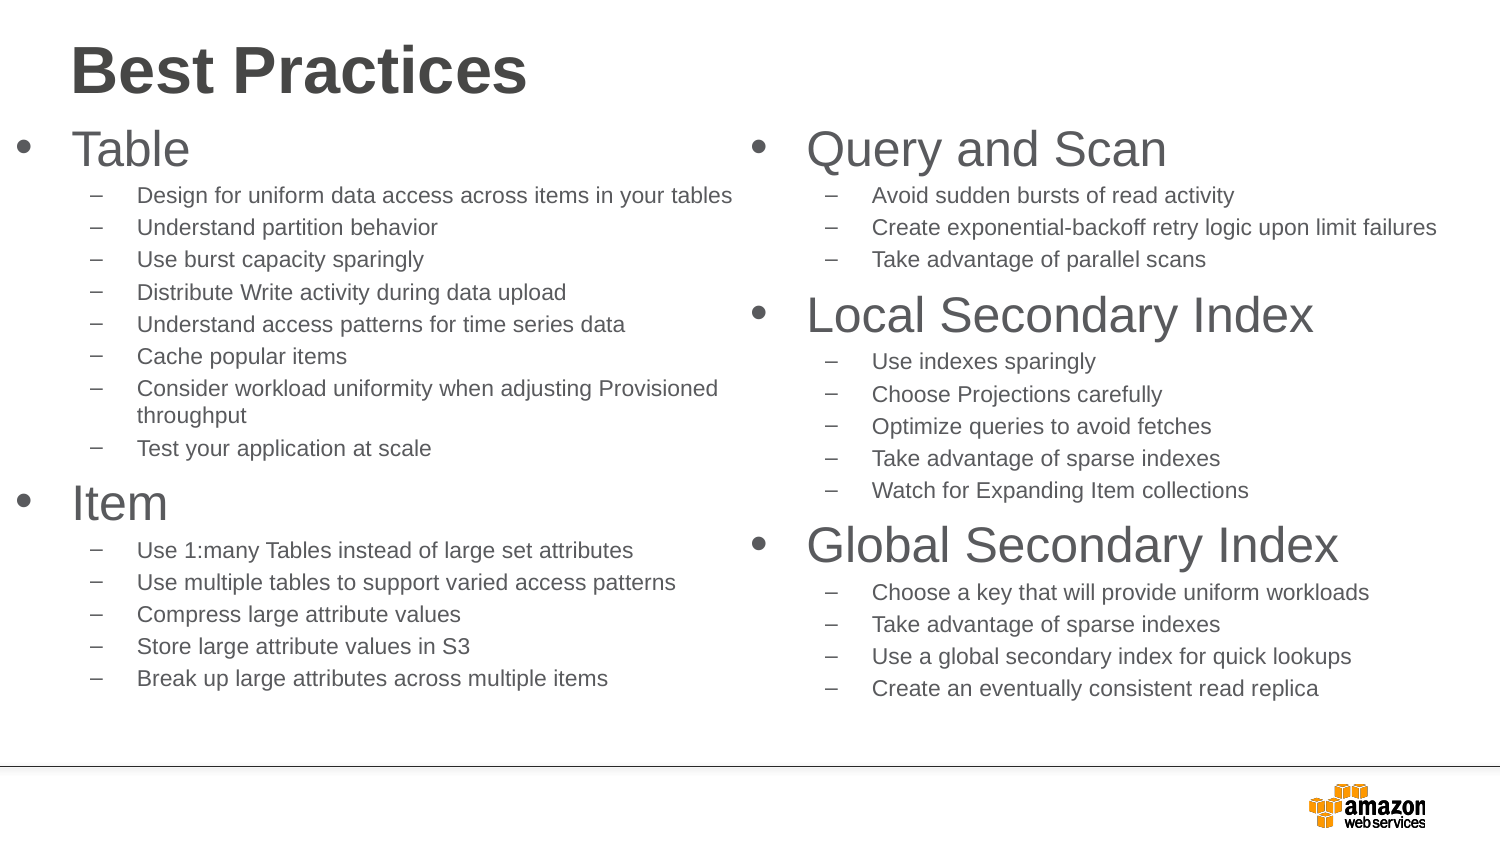

# Best Practices
Table
Design for uniform data access across items in your tables
Understand partition behavior
Use burst capacity sparingly
Distribute Write activity during data upload
Understand access patterns for time series data
Cache popular items
Consider workload uniformity when adjusting Provisioned throughput
Test your application at scale
Item
Use 1:many Tables instead of large set attributes
Use multiple tables to support varied access patterns
Compress large attribute values
Store large attribute values in S3
Break up large attributes across multiple items
Query and Scan
Avoid sudden bursts of read activity
Create exponential-backoff retry logic upon limit failures
Take advantage of parallel scans
Local Secondary Index
Use indexes sparingly
Choose Projections carefully
Optimize queries to avoid fetches
Take advantage of sparse indexes
Watch for Expanding Item collections
Global Secondary Index
Choose a key that will provide uniform workloads
Take advantage of sparse indexes
Use a global secondary index for quick lookups
Create an eventually consistent read replica